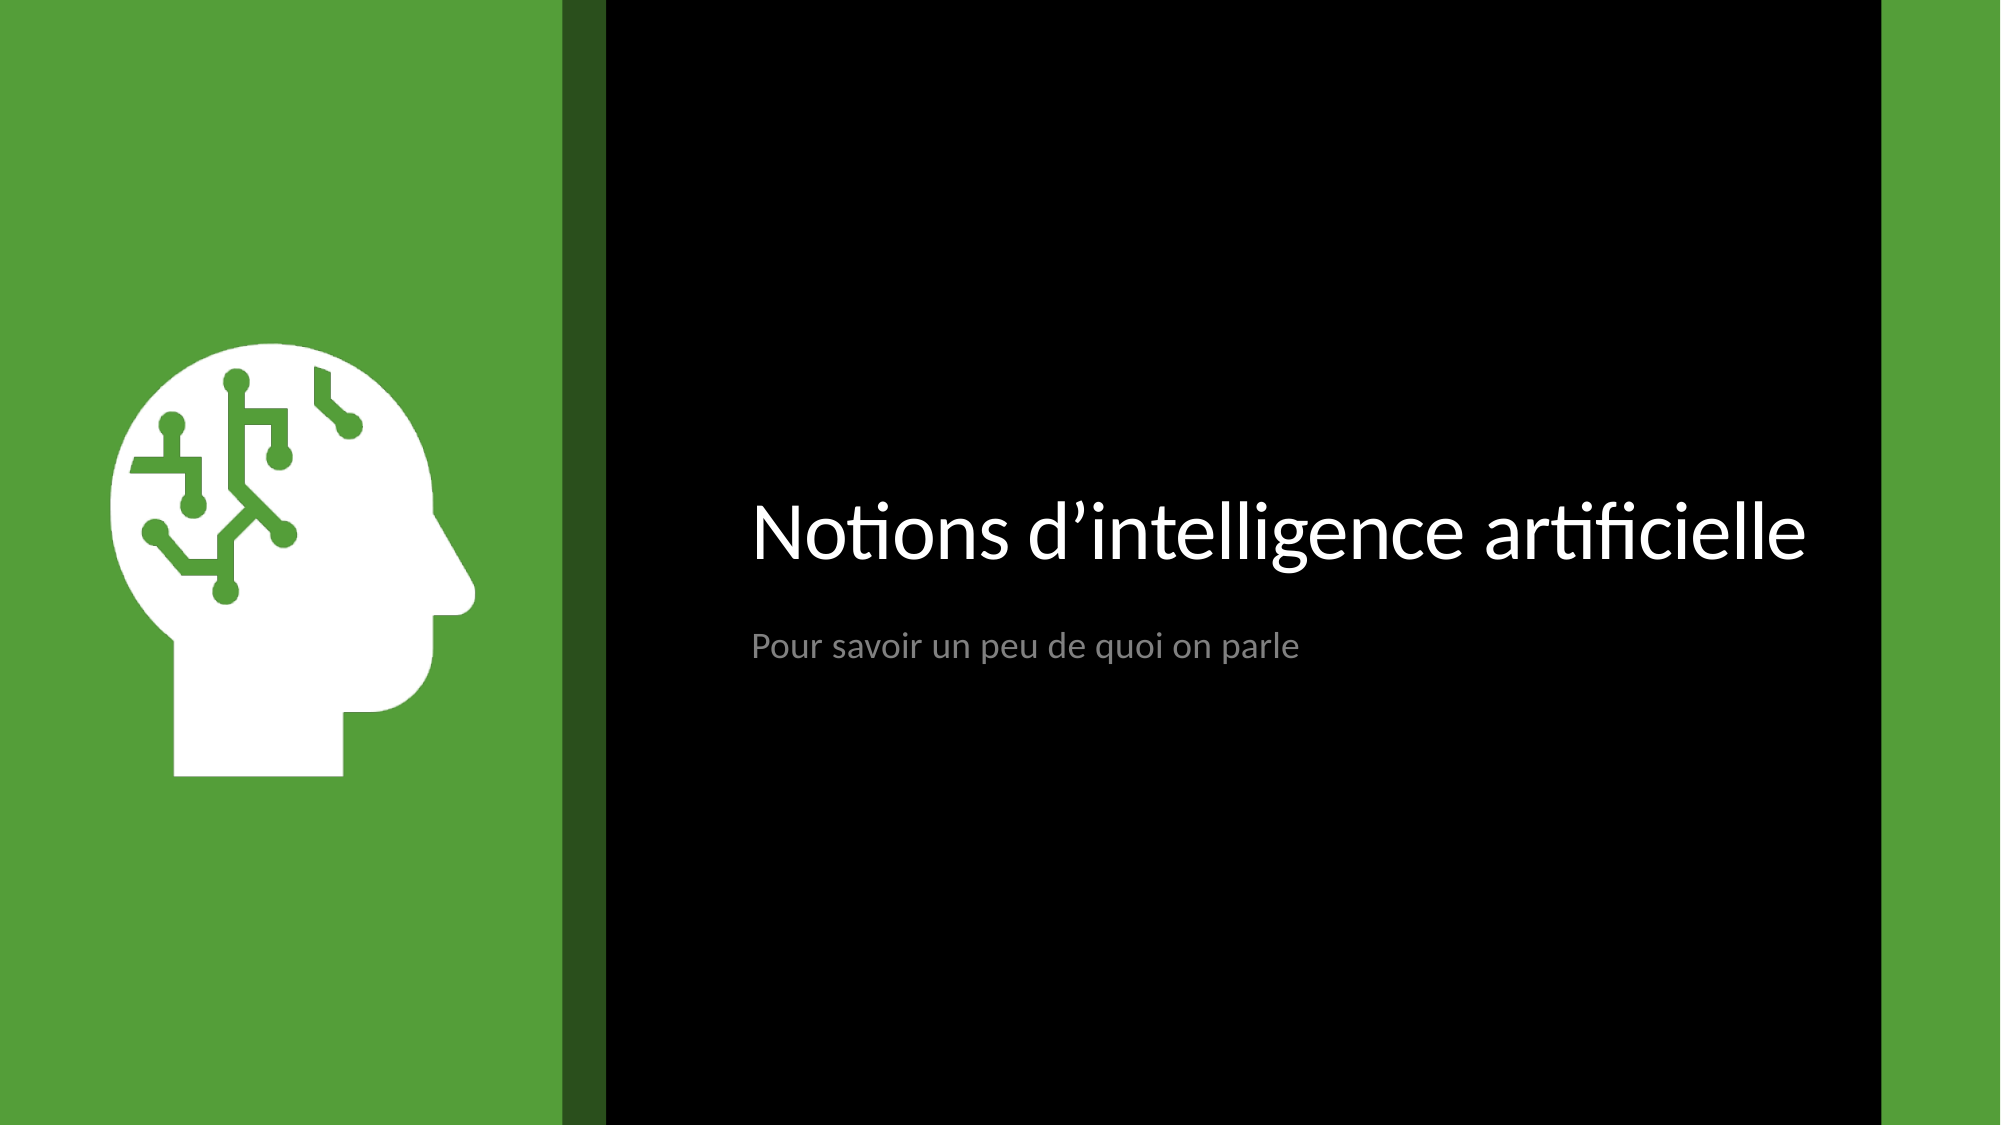

# Notions d’intelligence artificielle
Pour savoir un peu de quoi on parle